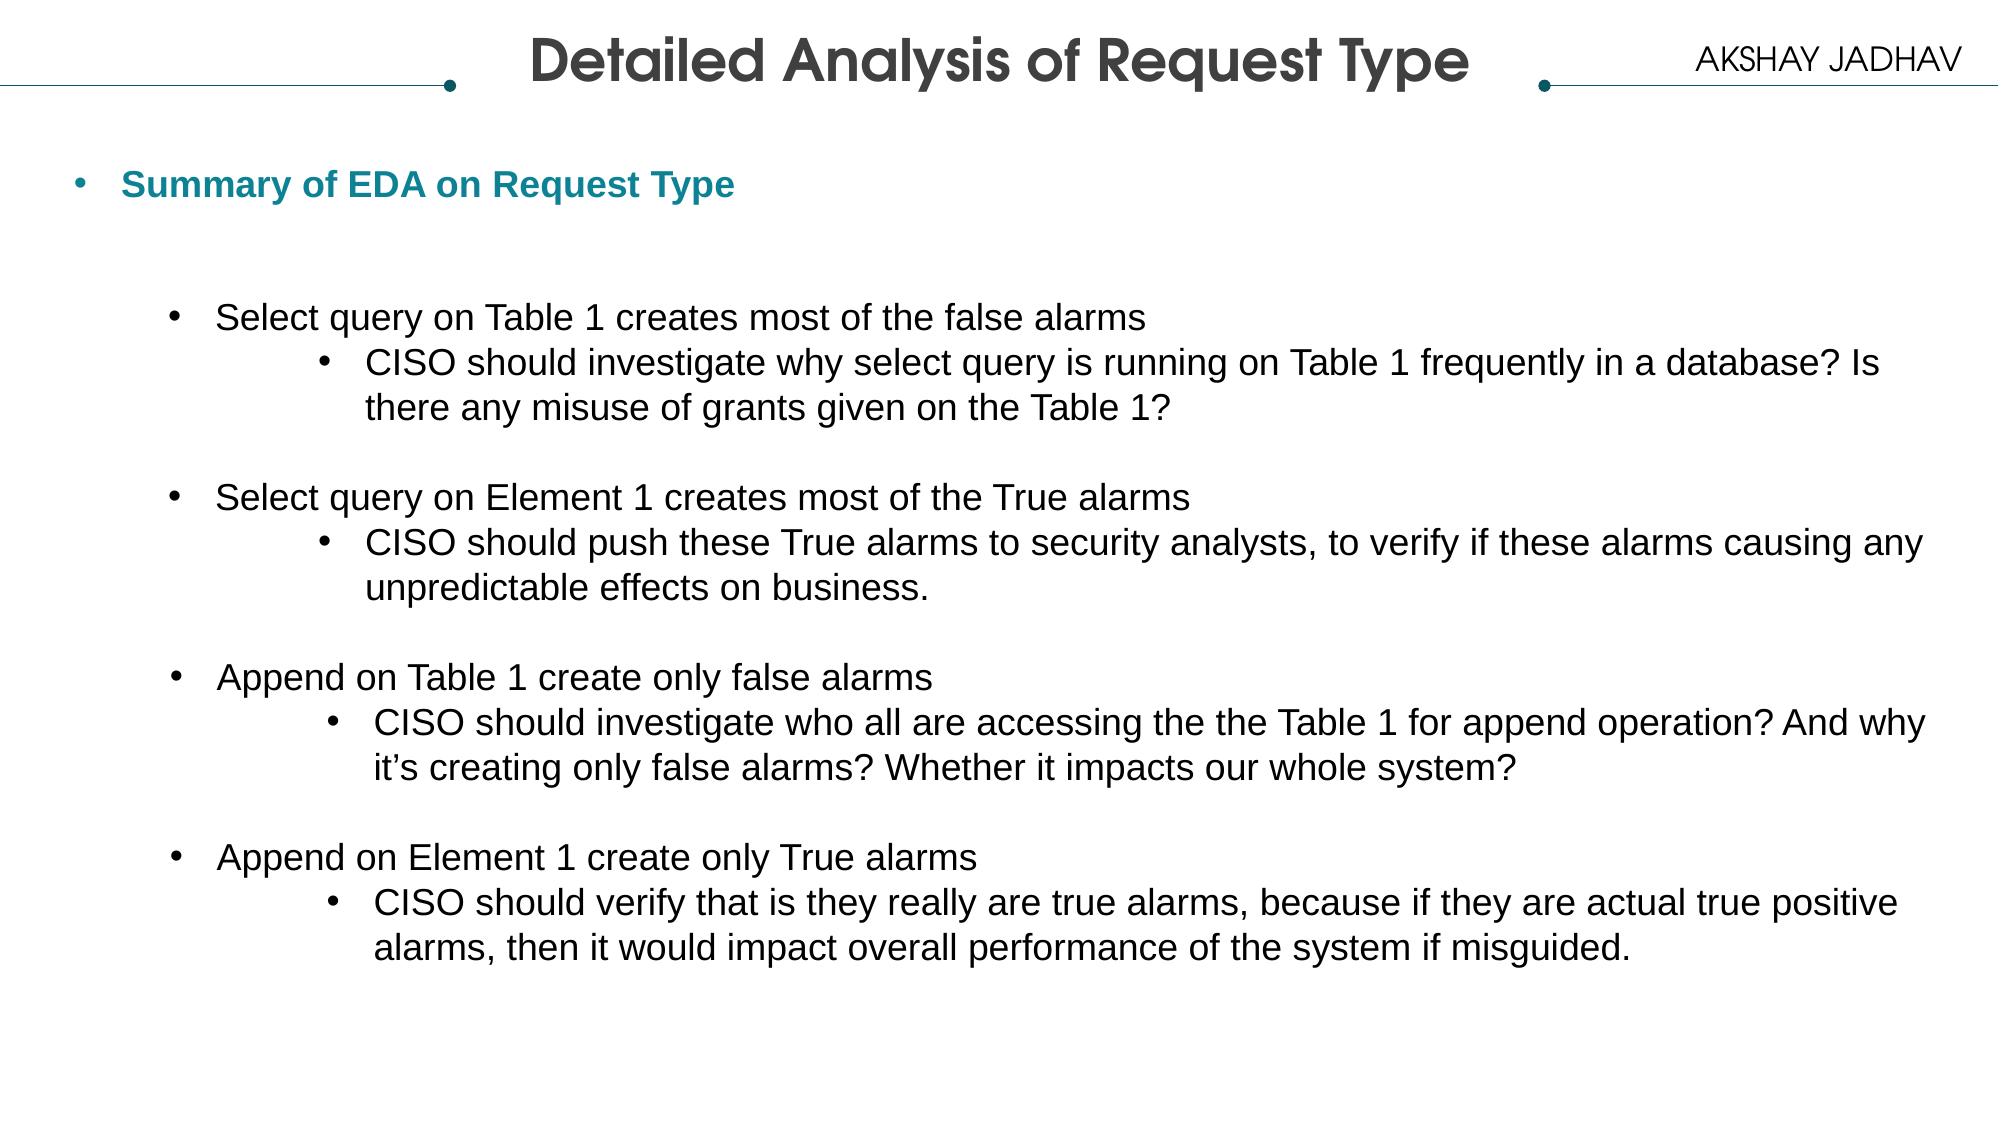

Detailed Analysis of Request Type
AKSHAY JADHAV
Summary of EDA on Request Type
Select query on Table 1 creates most of the false alarms
CISO should investigate why select query is running on Table 1 frequently in a database? Is there any misuse of grants given on the Table 1?

Select query on Element 1 creates most of the True alarms
CISO should push these True alarms to security analysts, to verify if these alarms causing any unpredictable effects on business.

Append on Table 1 create only false alarms
CISO should investigate who all are accessing the the Table 1 for append operation? And why it’s creating only false alarms? Whether it impacts our whole system?

Append on Element 1 create only True alarms
CISO should verify that is they really are true alarms, because if they are actual true positive alarms, then it would impact overall performance of the system if misguided.